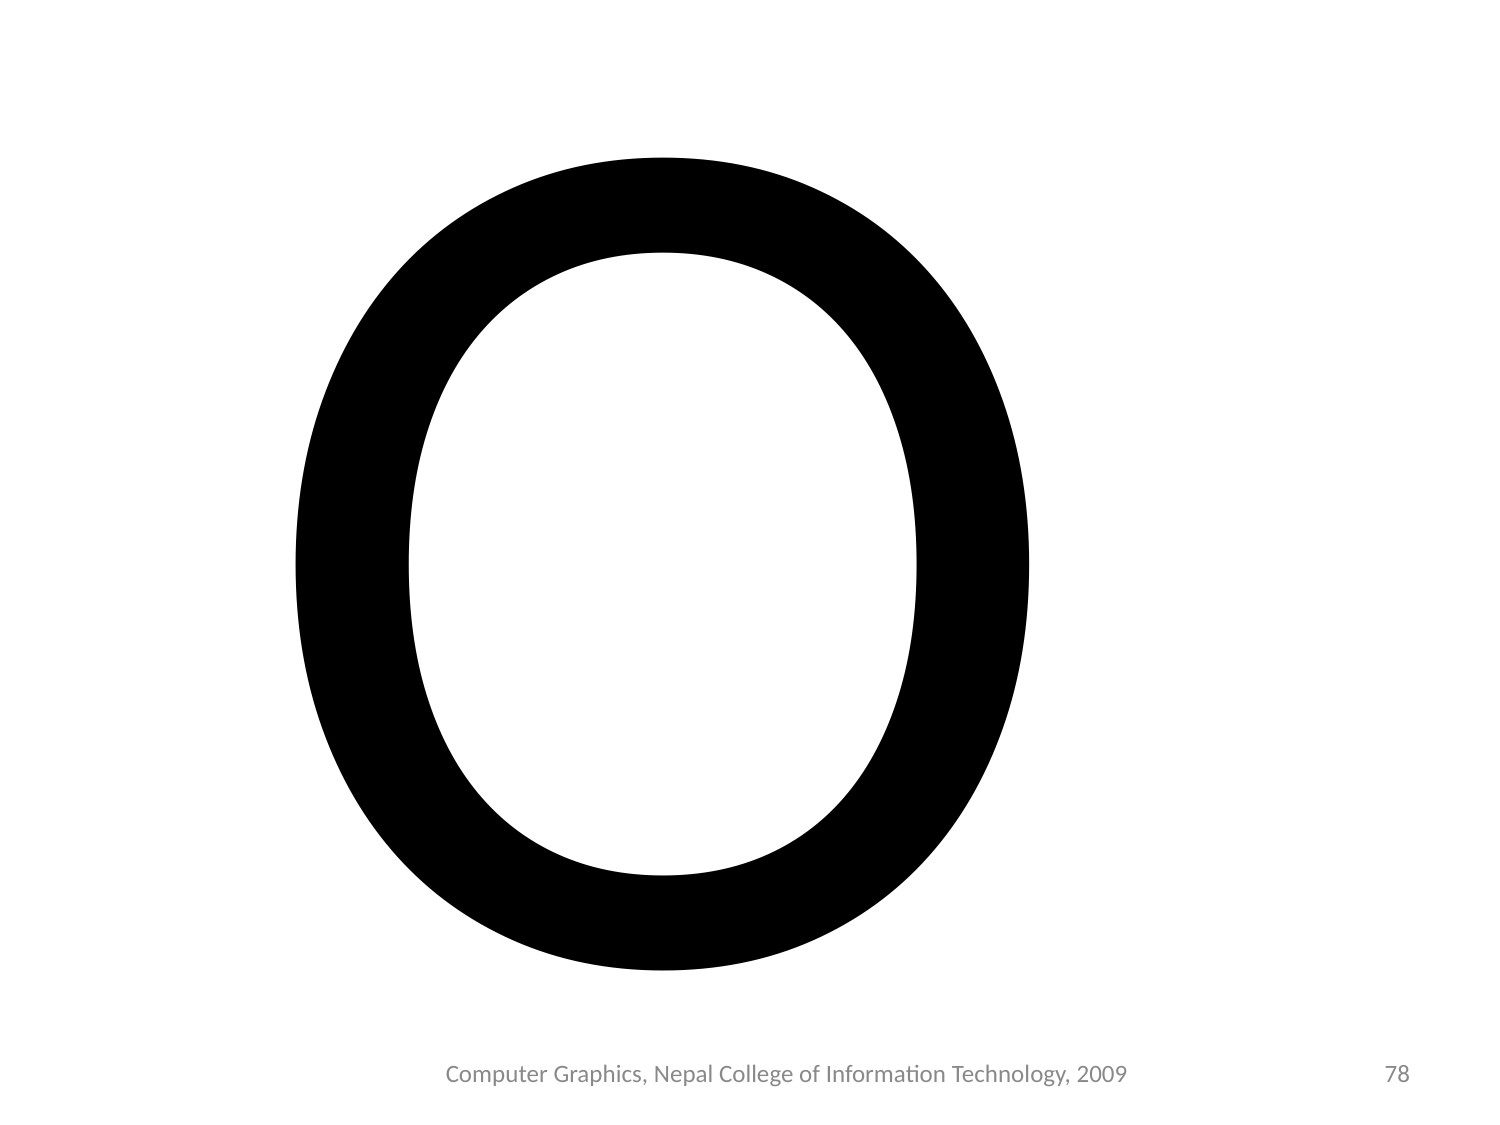

# O
Computer Graphics, Nepal College of Information Technology, 2009
78